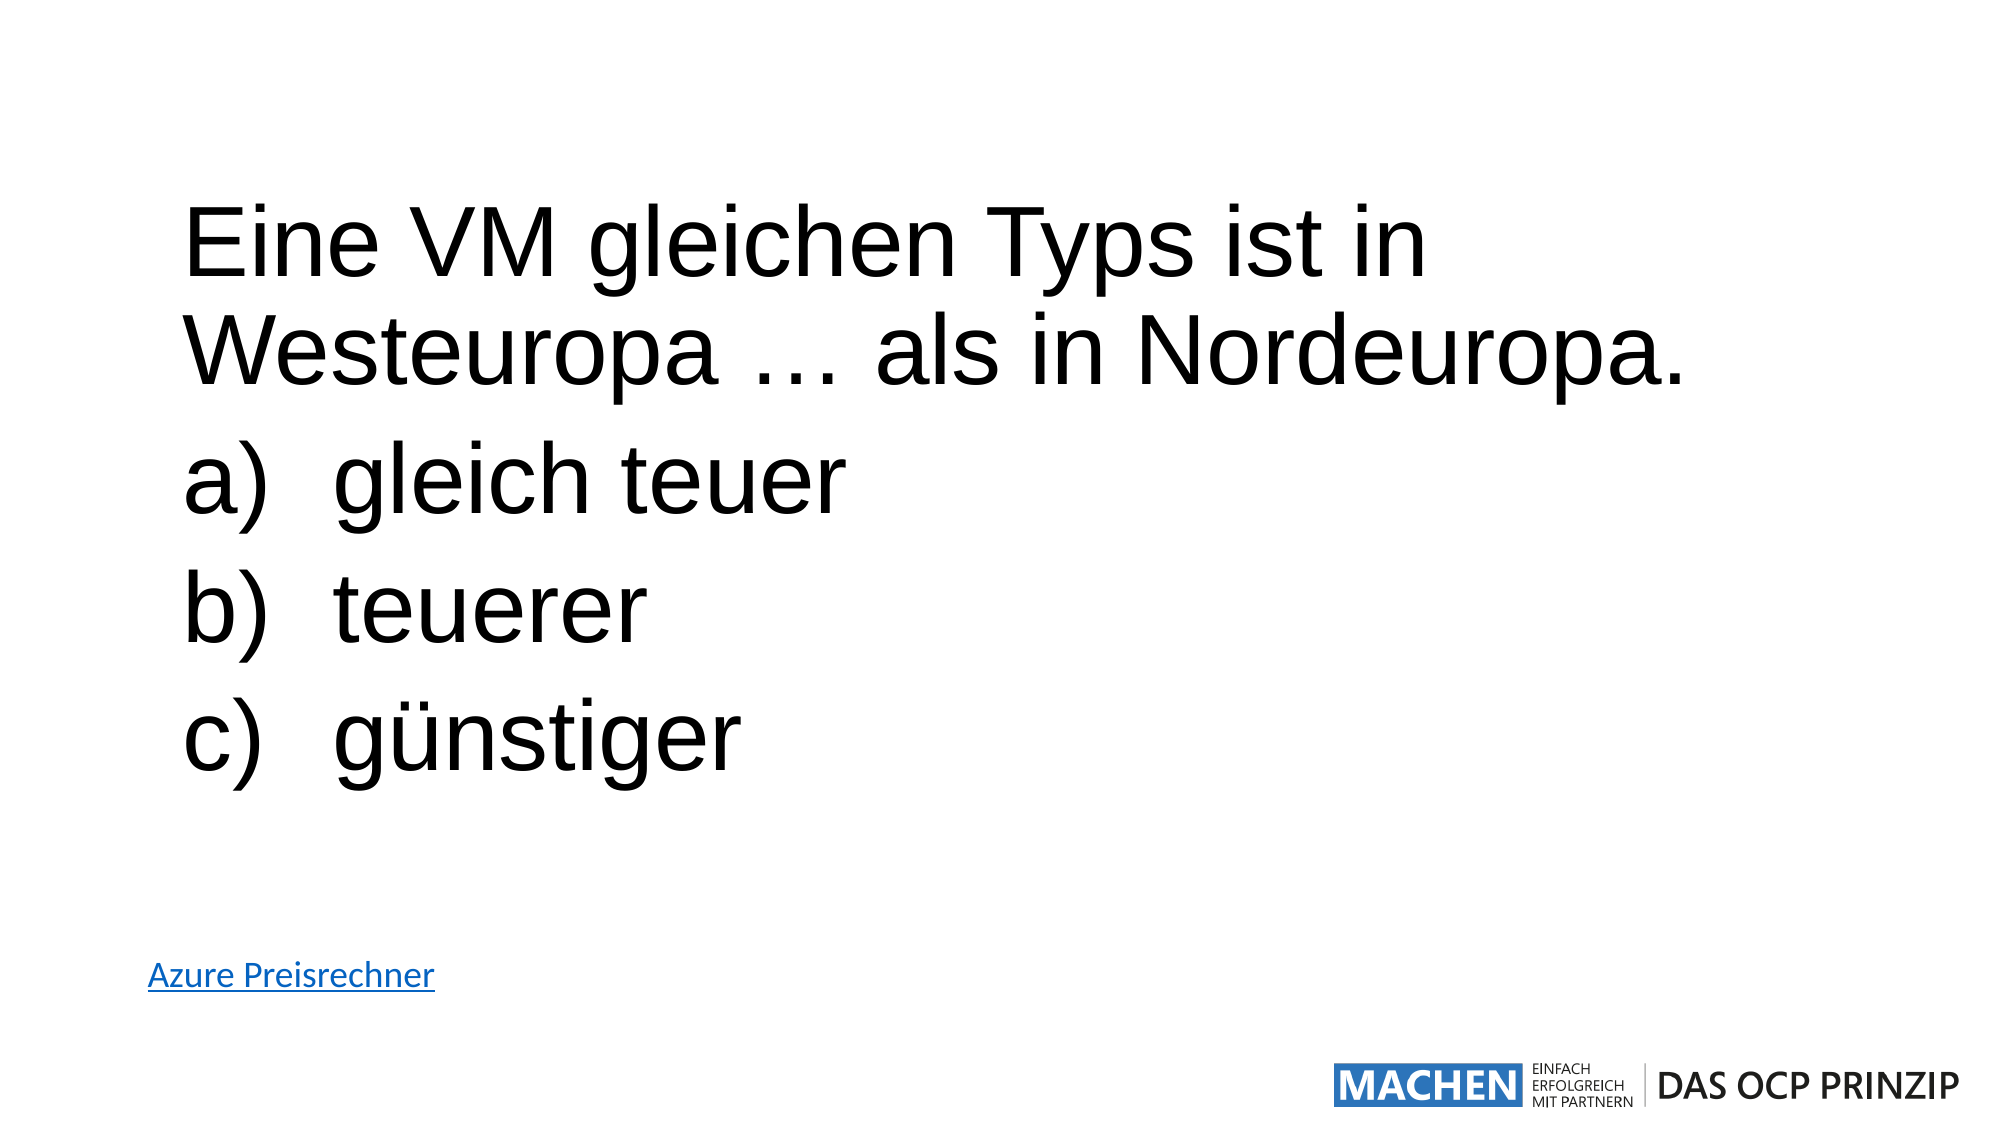

Eine VM gleichen Typs ist in Westeuropa … als in Nordeuropa.
gleich teuer
teuerer
günstiger
Azure Preisrechner